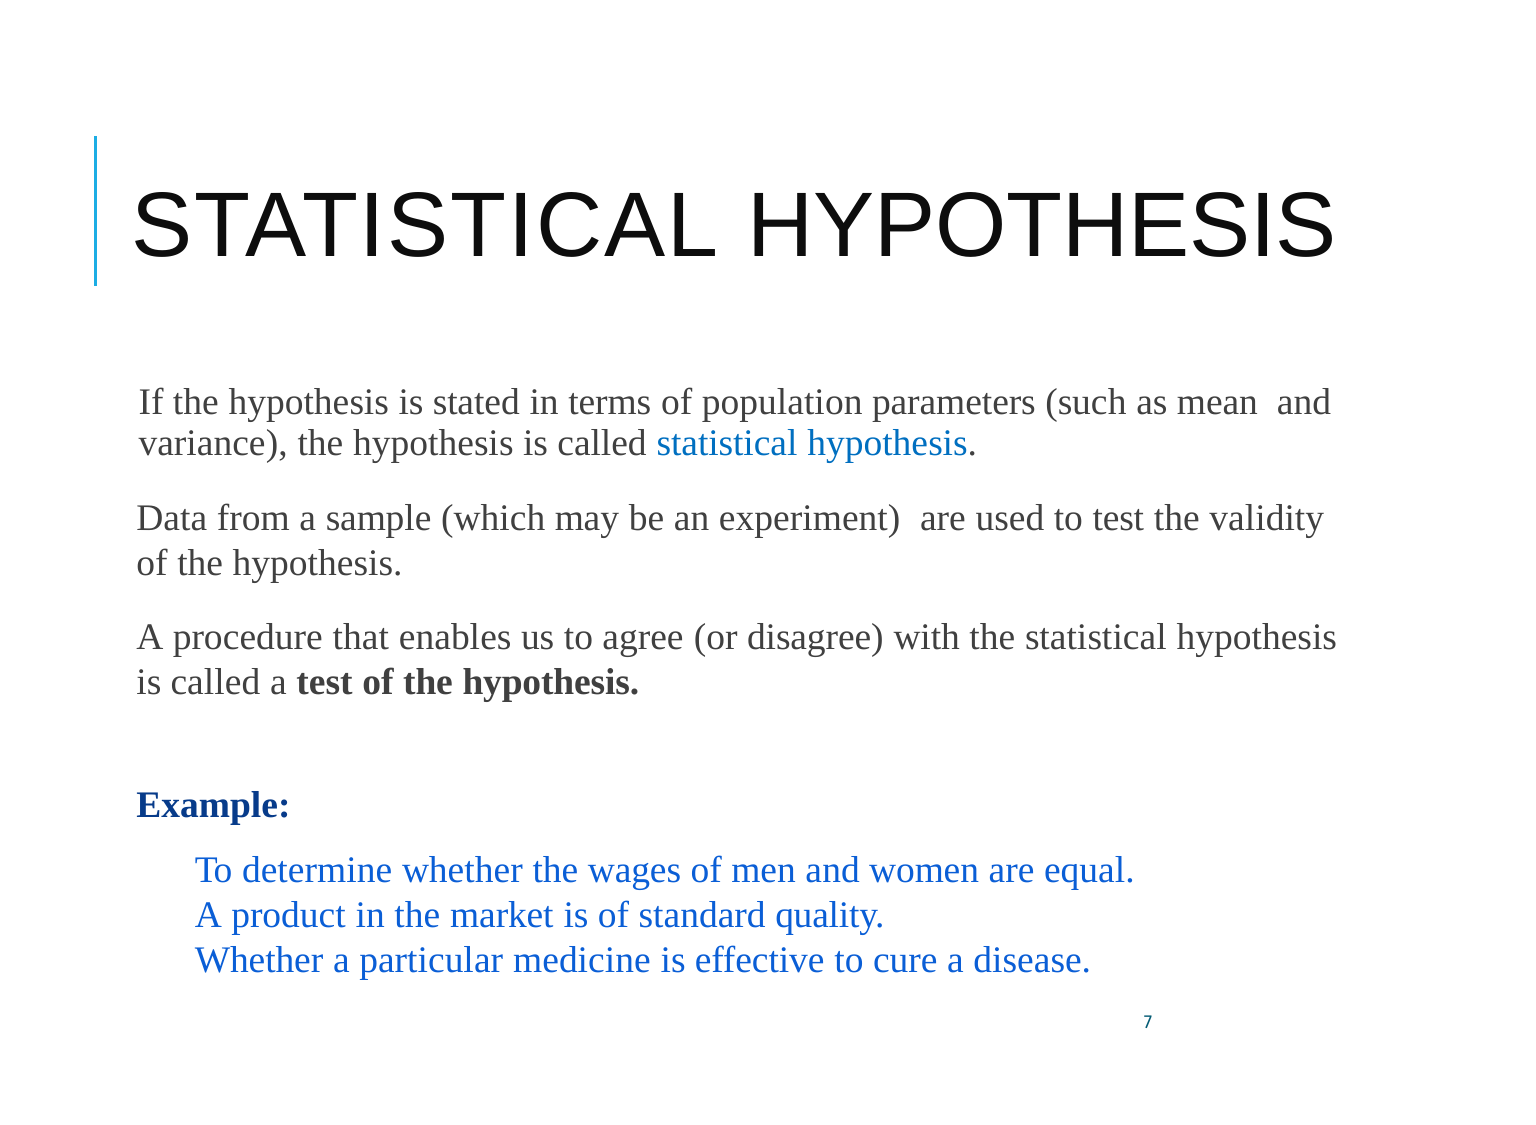

# Statistical Hypothesis
If the hypothesis is stated in terms of population parameters (such as mean  and variance), the hypothesis is called statistical hypothesis.
Data from a sample (which may be an experiment) are used to test the validity of the hypothesis.
A procedure that enables us to agree (or disagree) with the statistical hypothesis is called a test of the hypothesis.

Example:
To determine whether the wages of men and women are equal.
A product in the market is of standard quality.
Whether a particular medicine is effective to cure a disease.

7